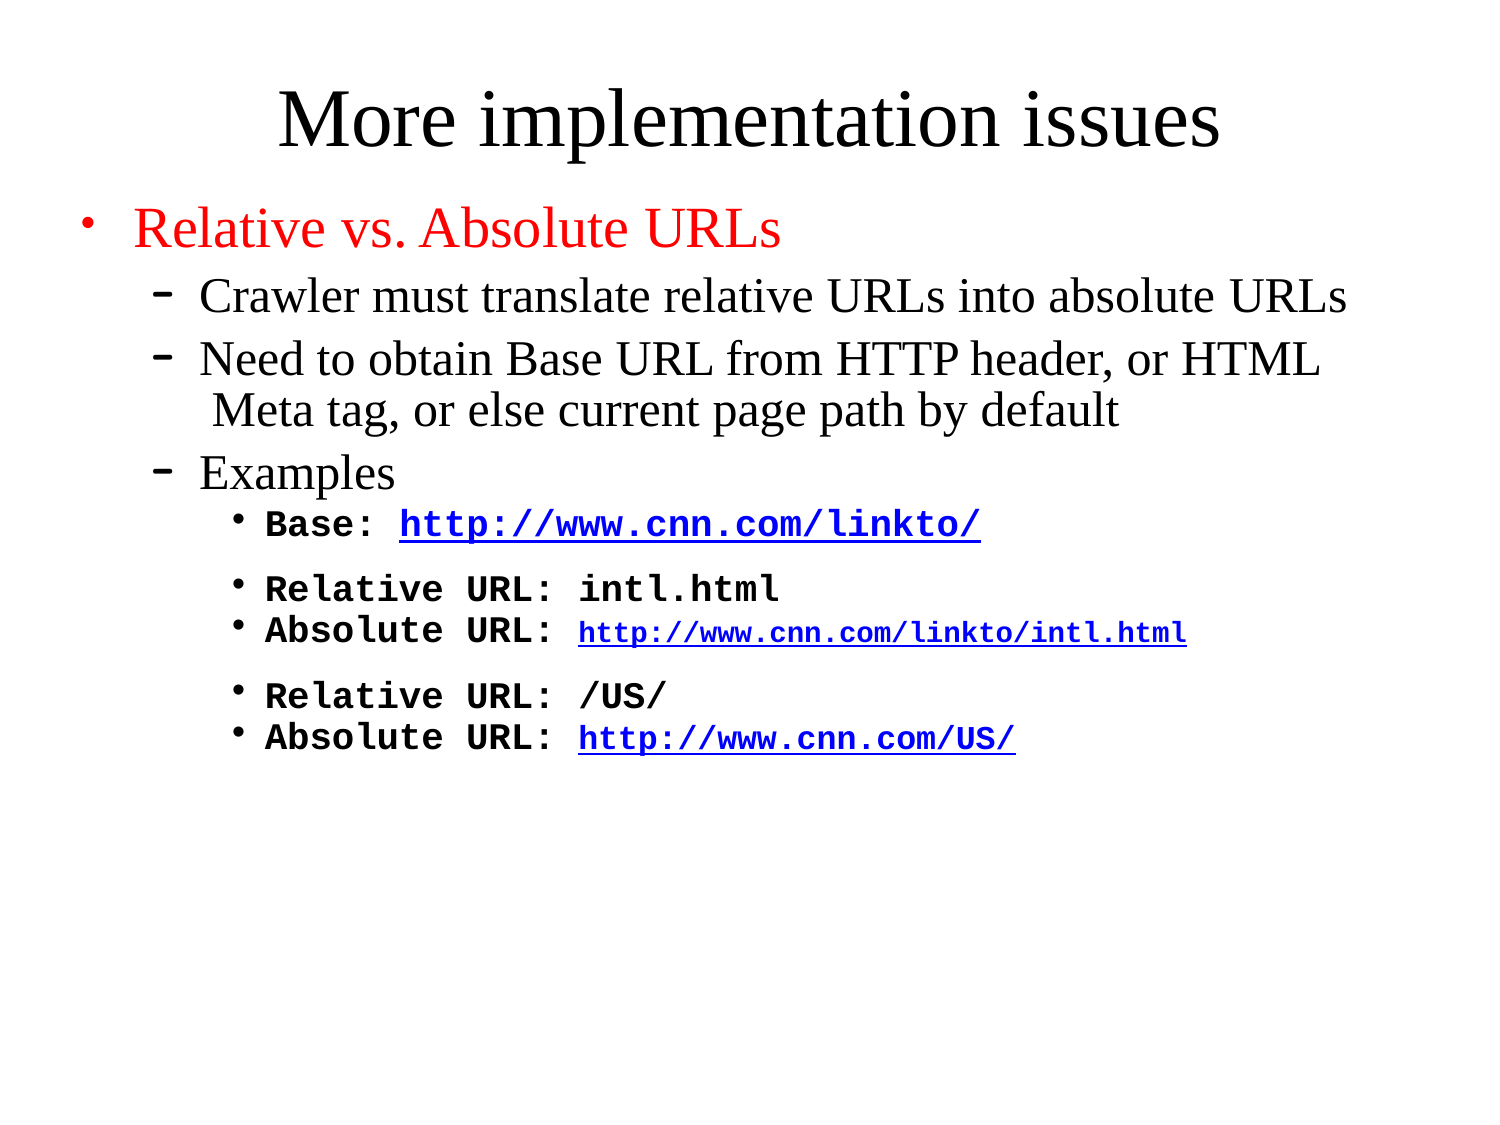

# More implementation issues
Relative vs. Absolute URLs
Crawler must translate relative URLs into absolute URLs
Need to obtain Base URL from HTTP header, or HTML  Meta tag, or else current page path by default
Examples
Base: http://www.cnn.com/linkto/
Relative URL: intl.html
Absolute URL: http://www.cnn.com/linkto/intl.html
Relative URL: /US/
Absolute URL: http://www.cnn.com/US/